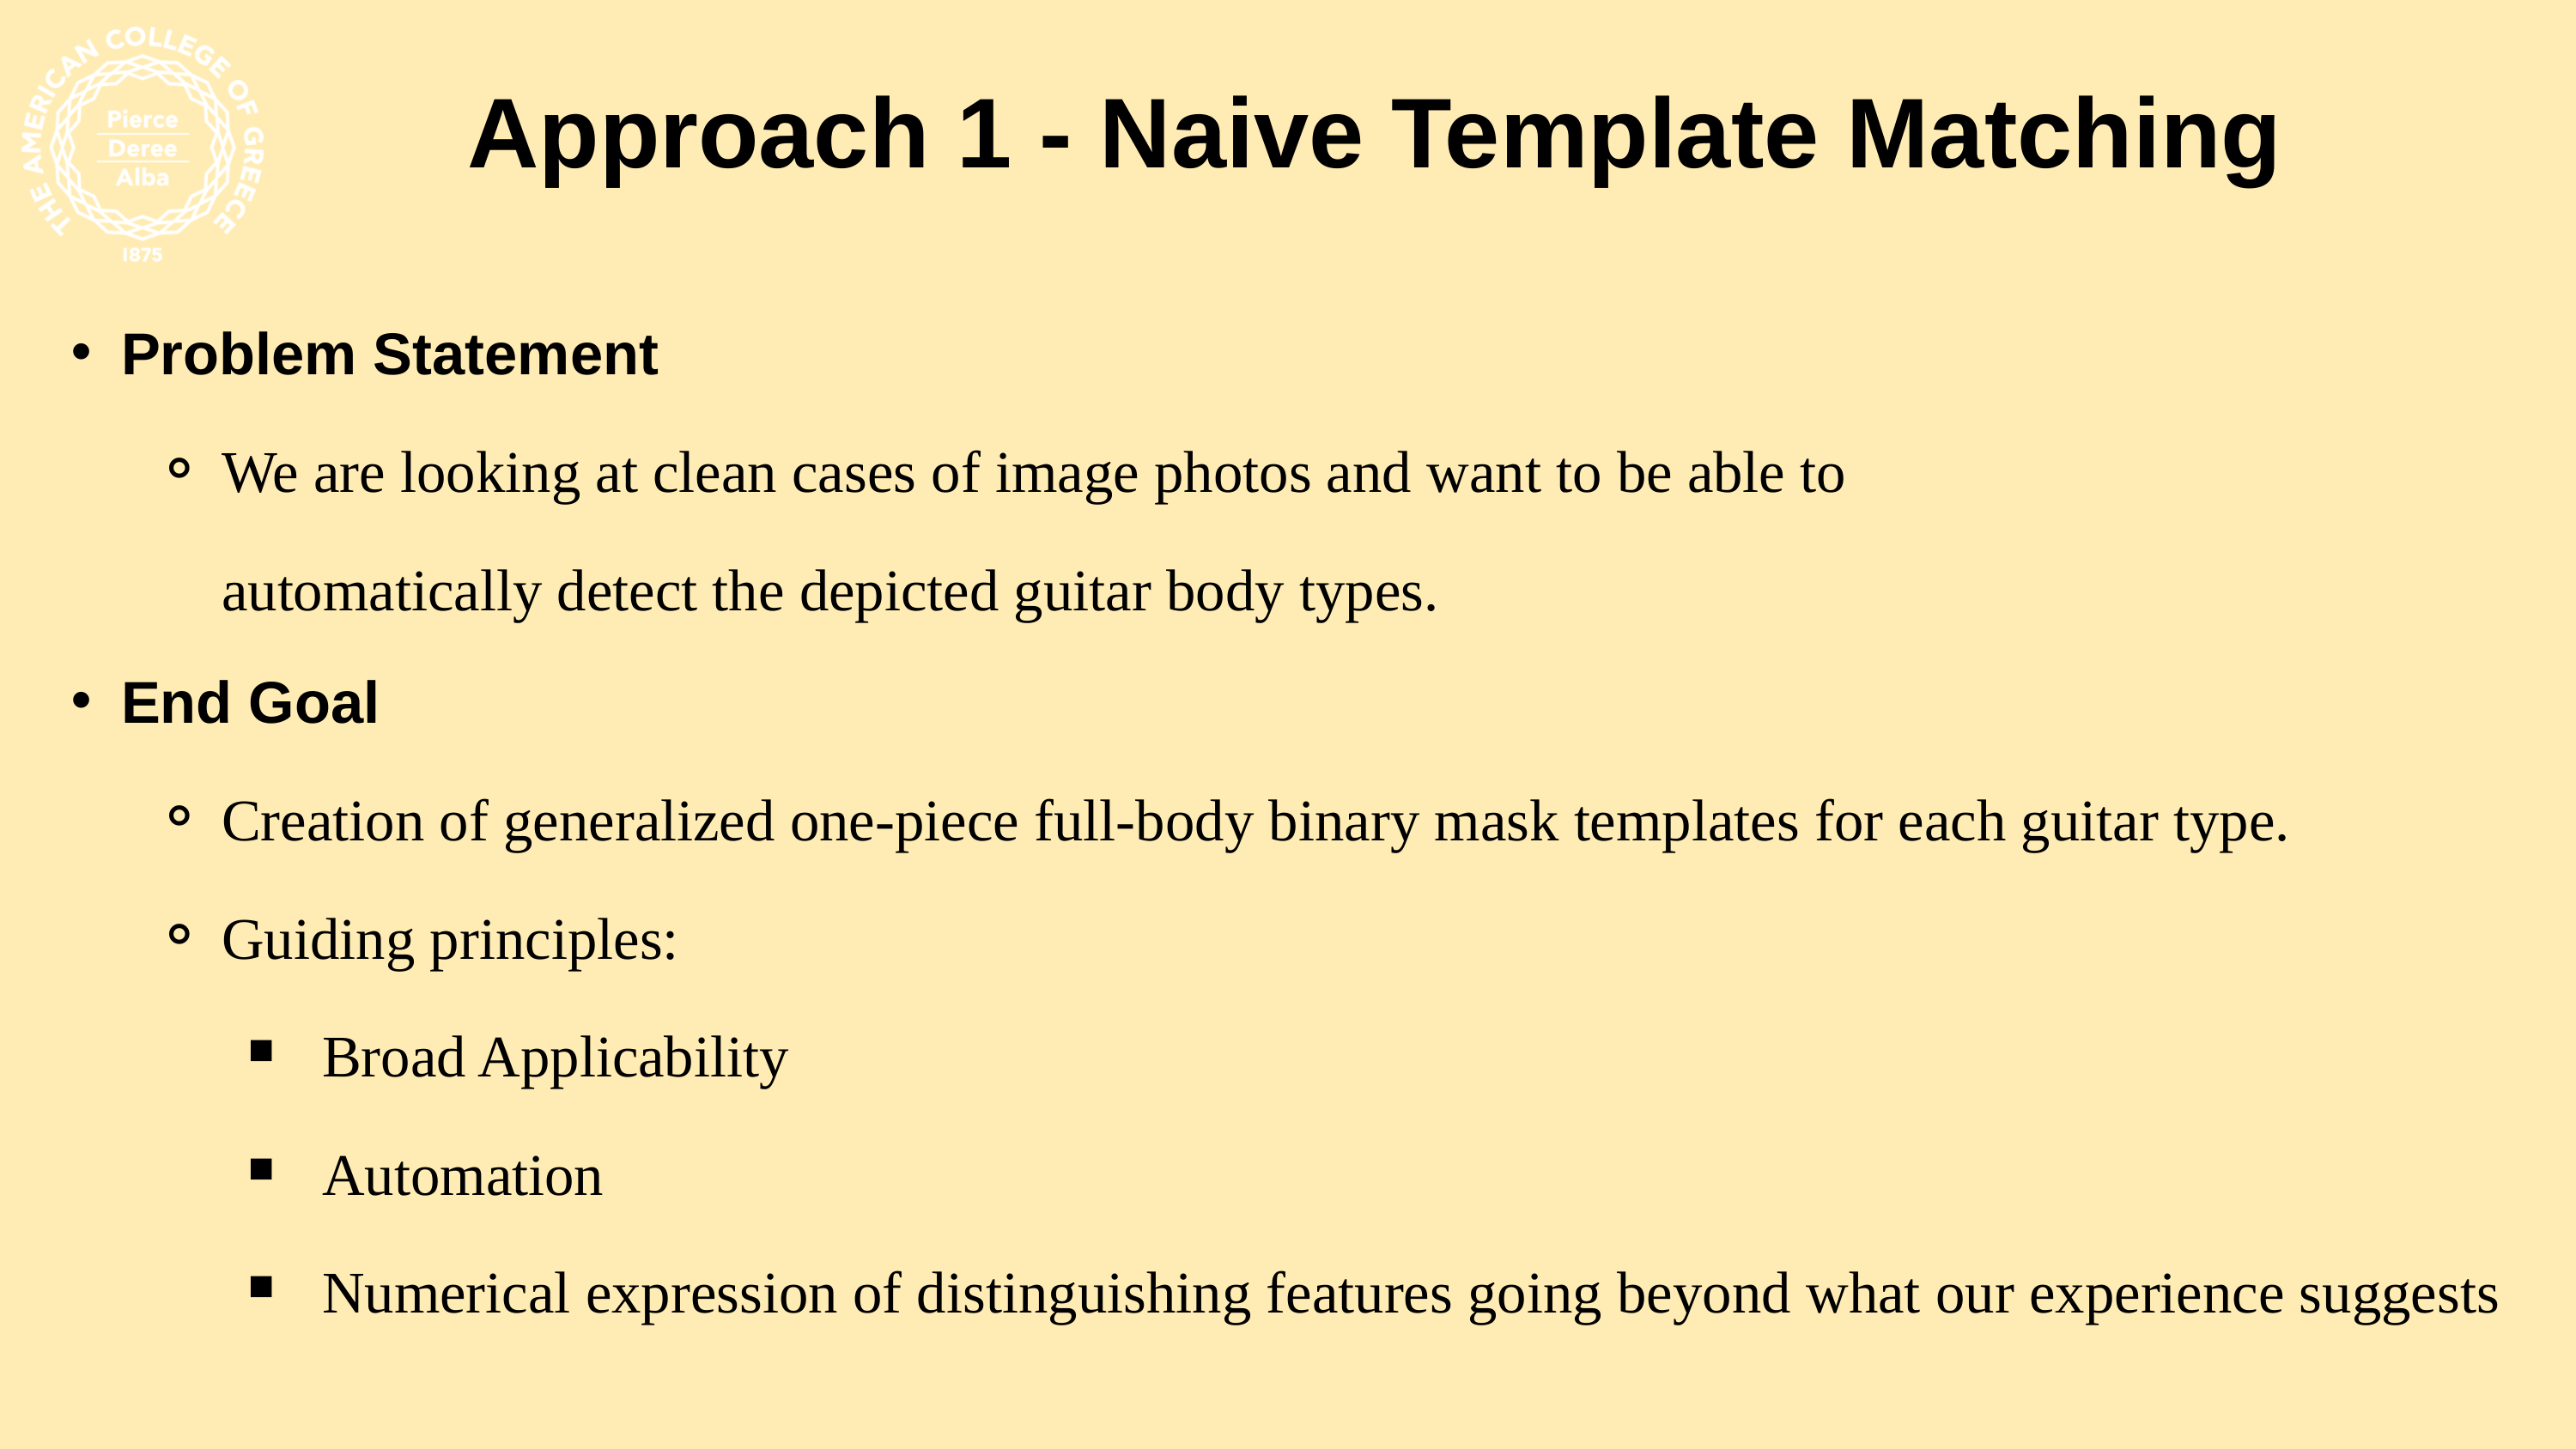

Approach 1 - Naive Template Matching
Problem Statement
We are looking at clean cases of image photos and want to be able to automatically detect the depicted guitar body types.
End Goal
Creation of generalized one-piece full-body binary mask templates for each guitar type.
Guiding principles:
Broad Applicability
Automation
Numerical expression of distinguishing features going beyond what our experience suggests